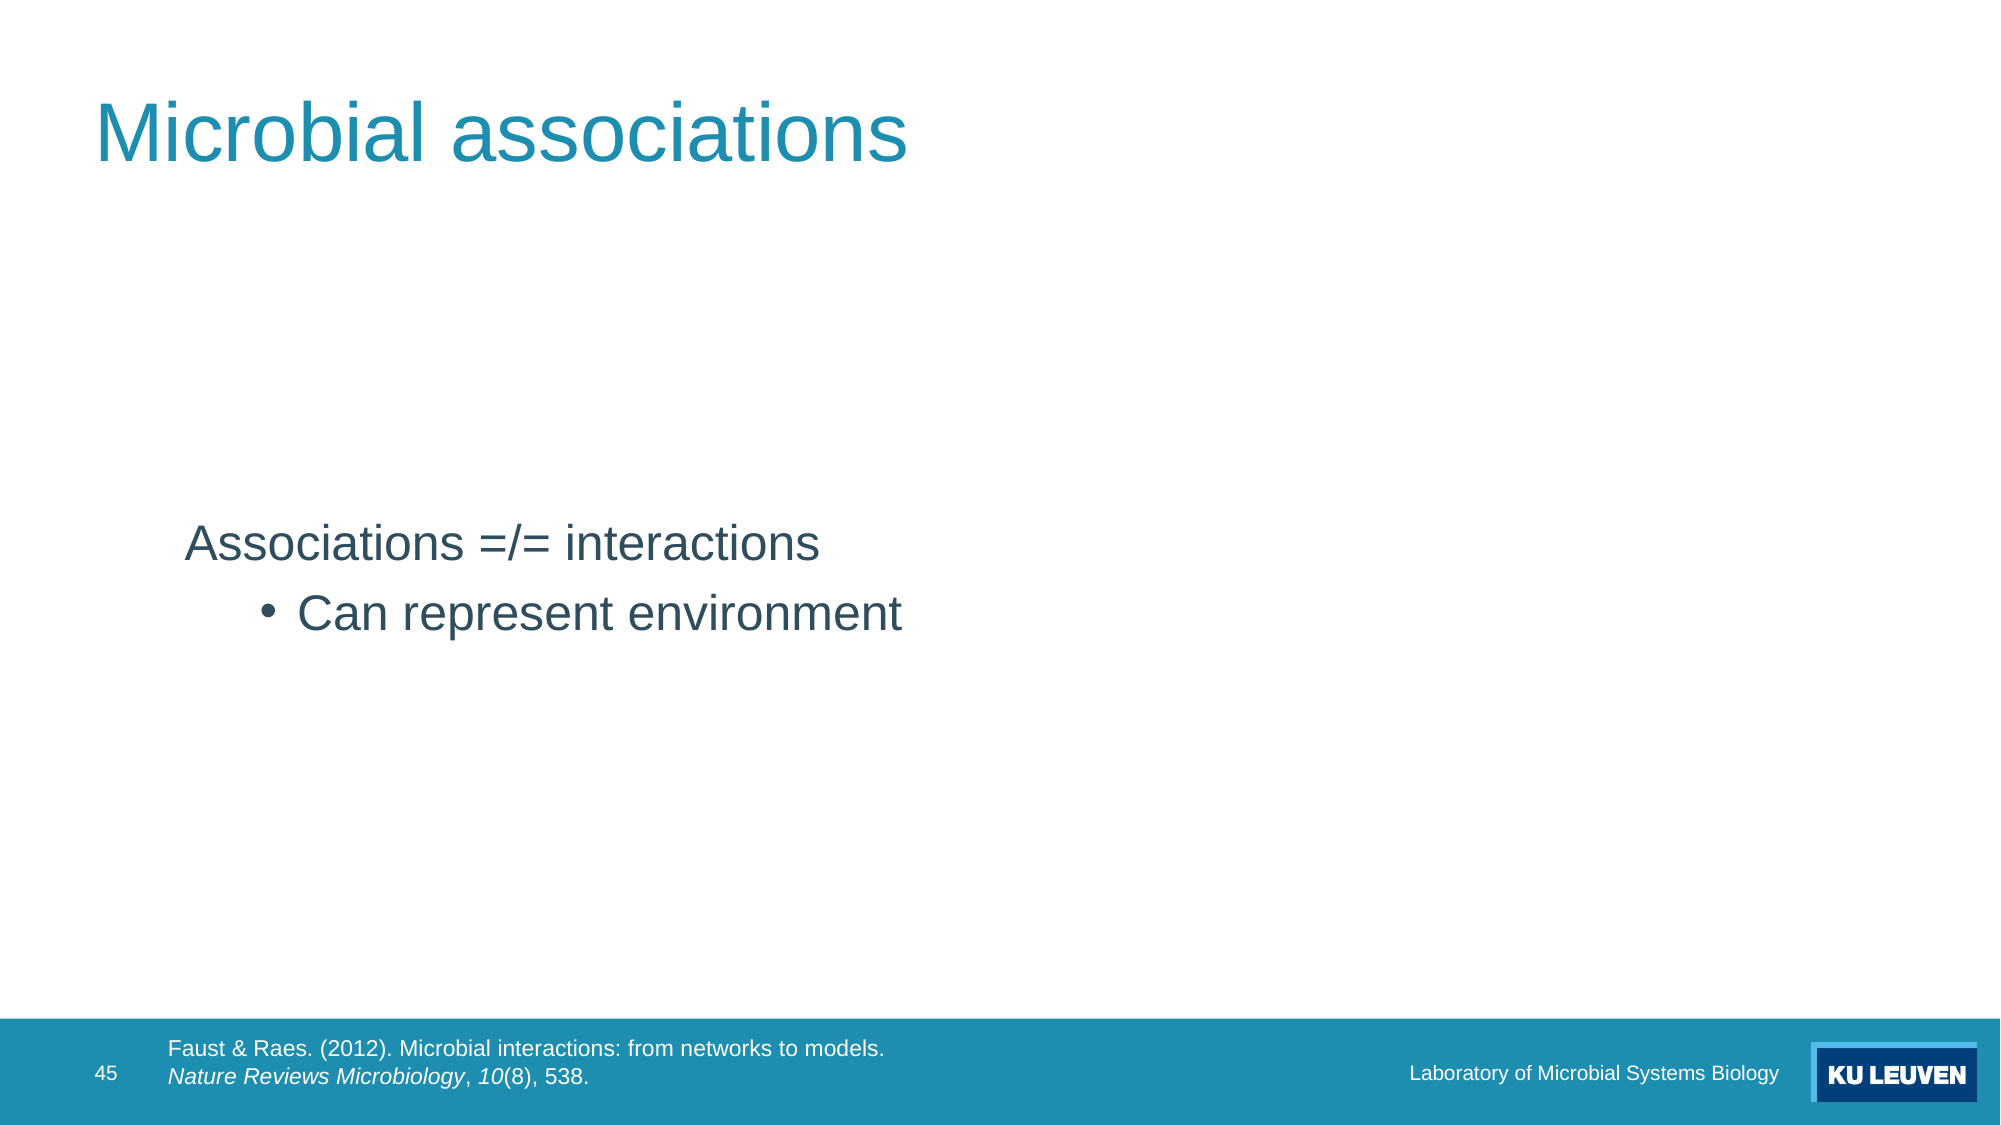

# Microbial associations

Associations =/= interactions
Can represent environment

45
Laboratory of Microbial Systems Biology
Faust & Raes. (2012). Microbial interactions: from networks to models. Nature Reviews Microbiology, 10(8), 538.